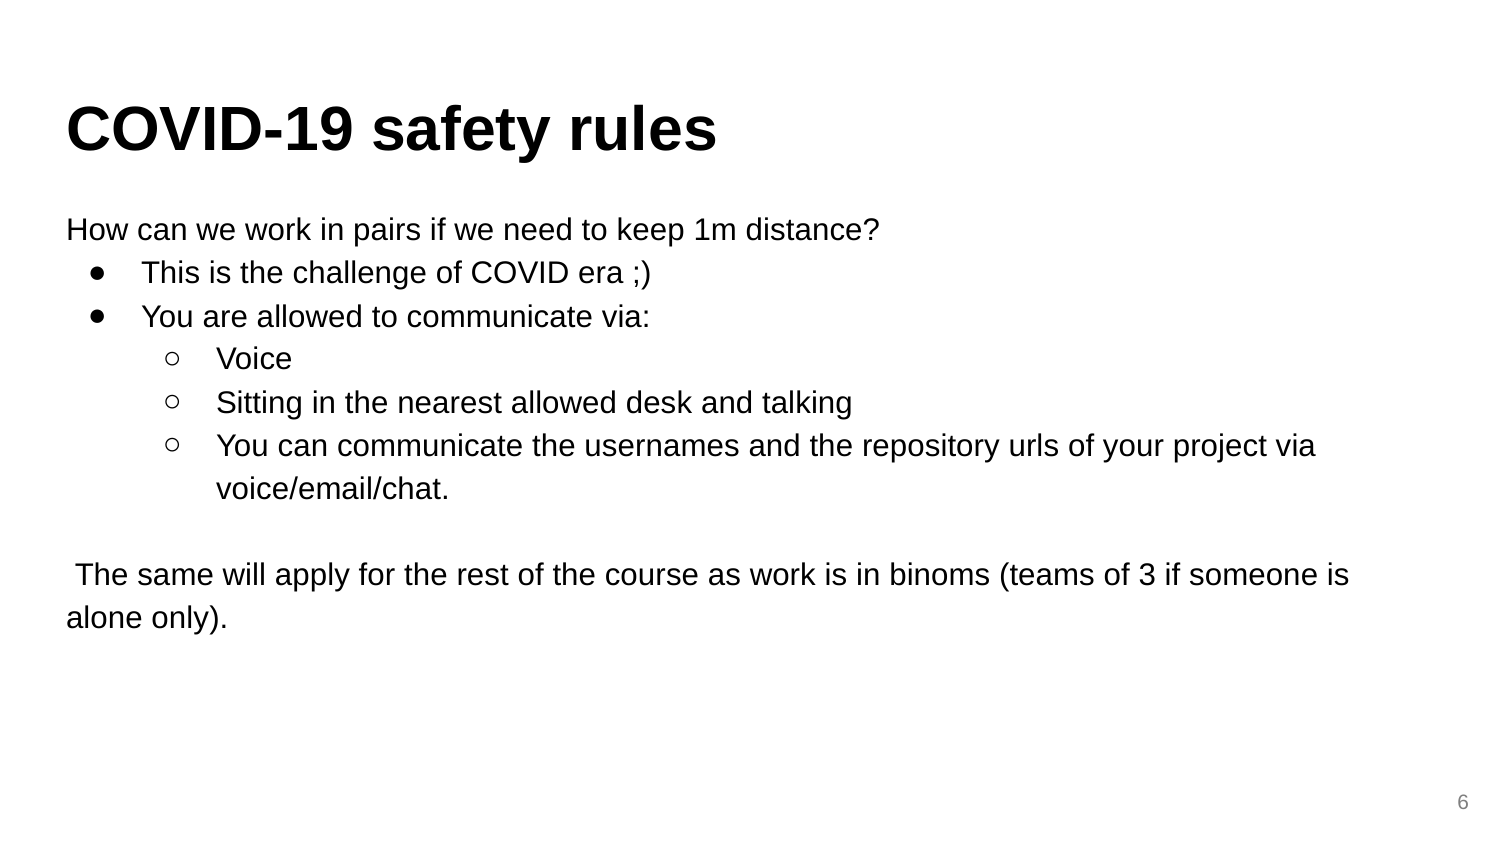

# COVID-19 safety rules
How can we work in pairs if we need to keep 1m distance?
This is the challenge of COVID era ;)
You are allowed to communicate via:
Voice
Sitting in the nearest allowed desk and talking
You can communicate the usernames and the repository urls of your project via voice/email/chat.

 The same will apply for the rest of the course as work is in binoms (teams of 3 if someone is alone only).

6